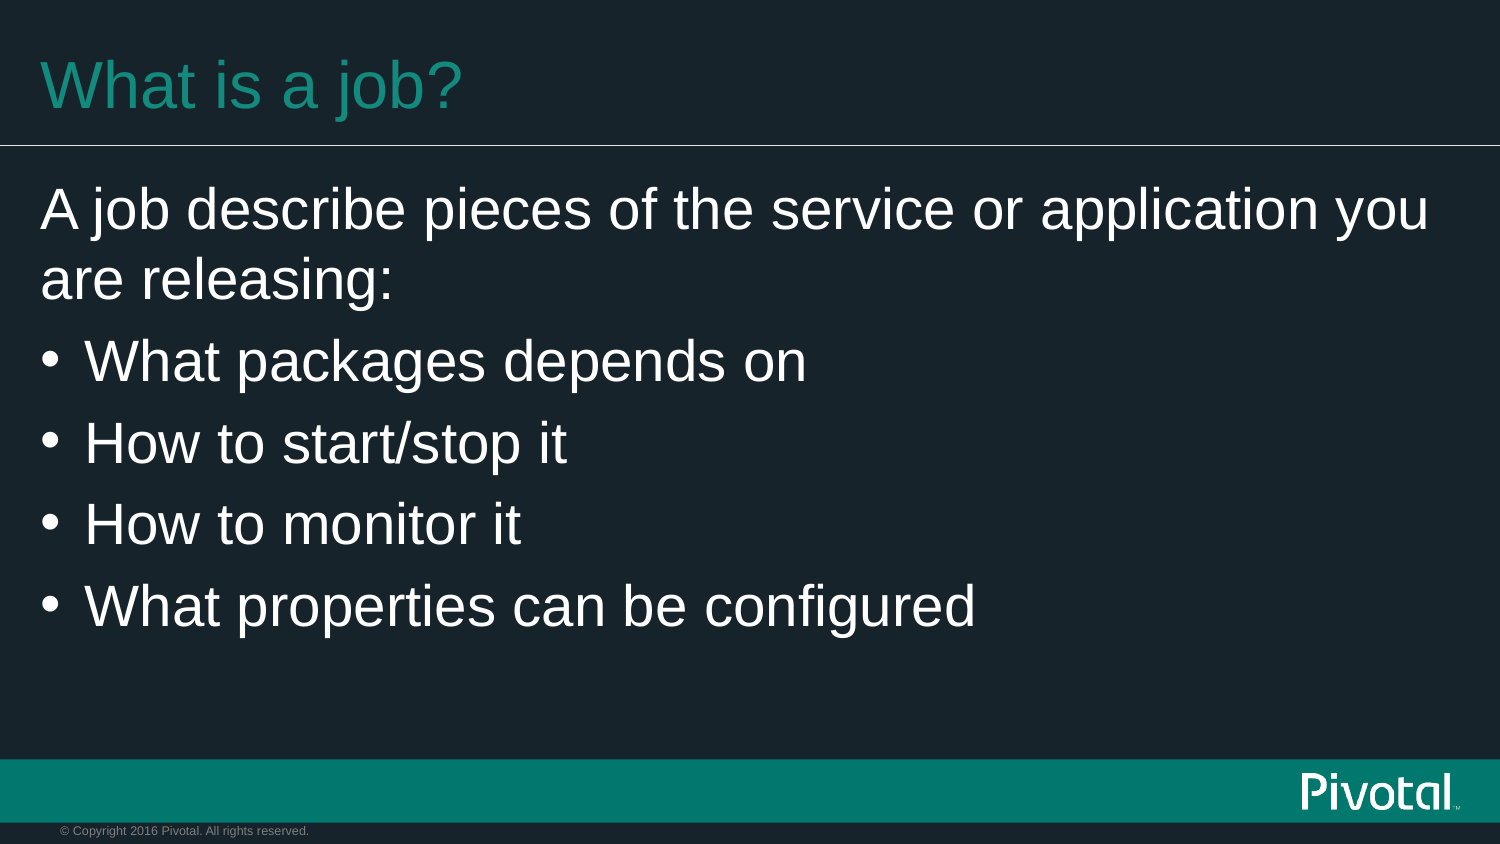

# What is a job?
A job describe pieces of the service or application you are releasing:
What packages depends on
How to start/stop it
How to monitor it
What properties can be configured